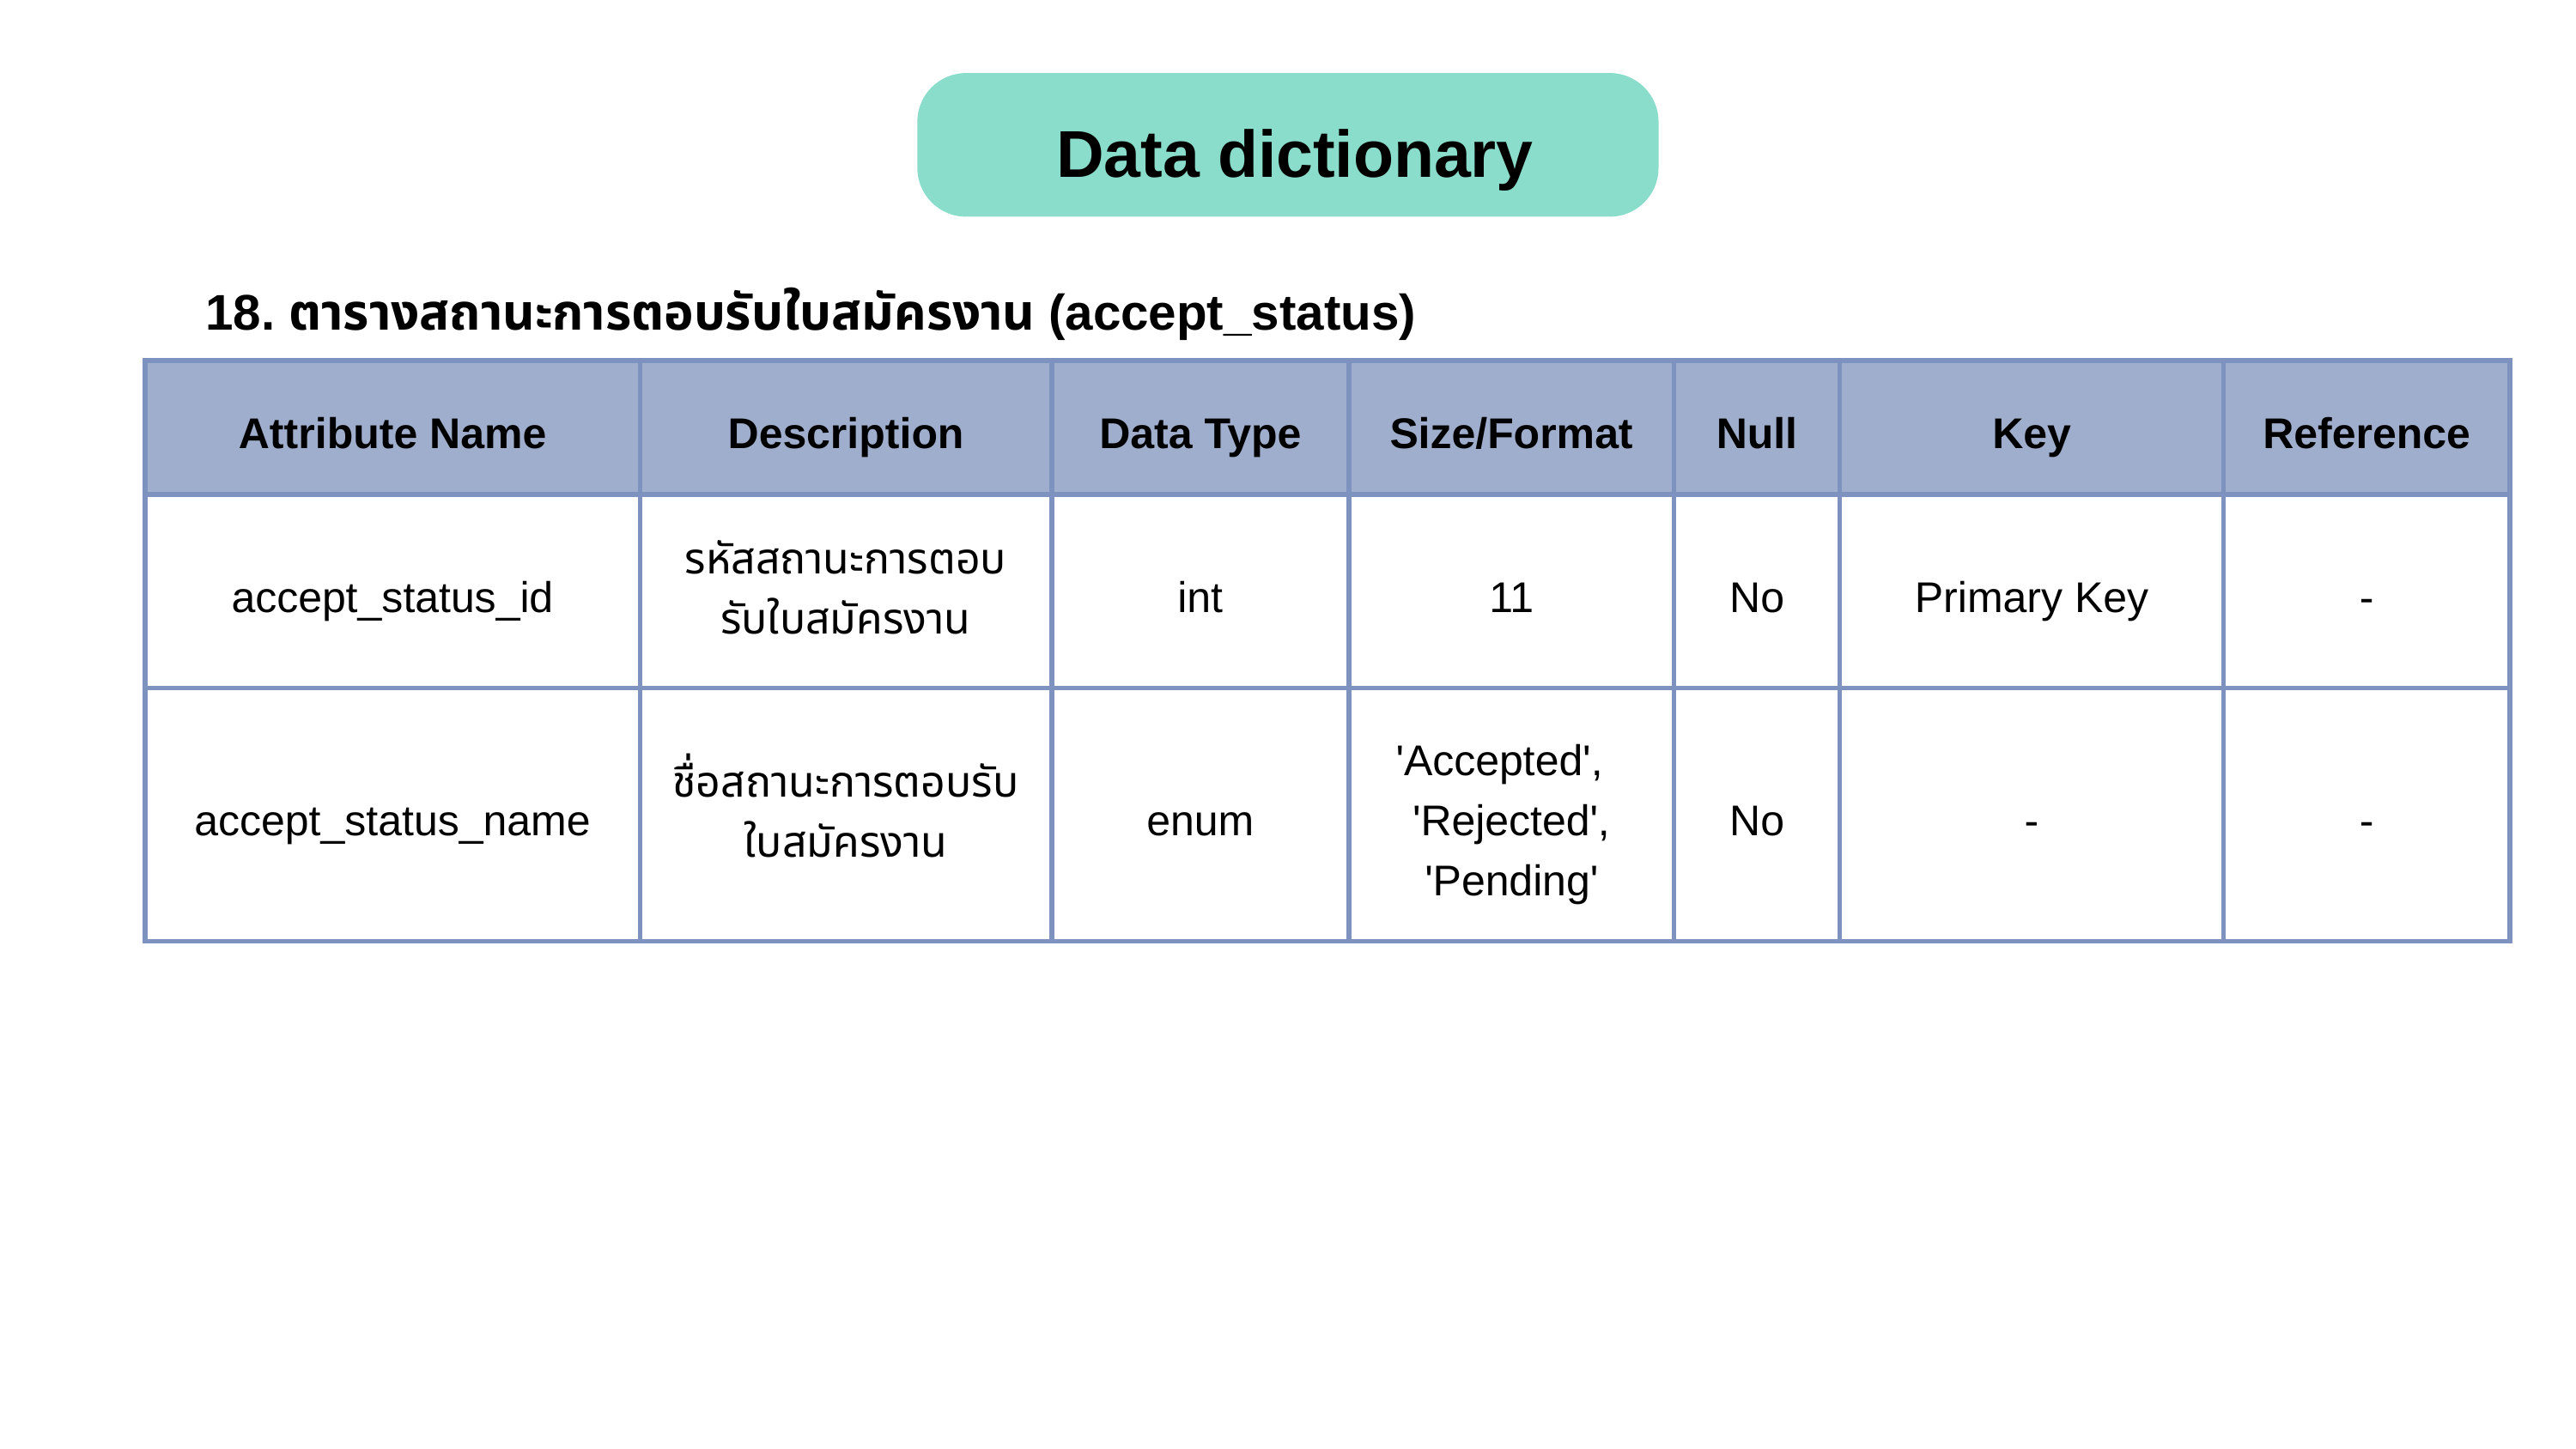

Data dictionary
18. ตารางสถานะการตอบรับใบสมัครงาน (accept_status)
| Attribute Name | Description | Data Type | Size/Format | Null | Key | Reference |
| --- | --- | --- | --- | --- | --- | --- |
| accept\_status\_id | รหัสสถานะการตอบรับใบสมัครงาน | int | 11 | No | Primary Key | - |
| accept\_status\_name | ชื่อสถานะการตอบรับใบสมัครงาน | enum | 'Accepted', 'Rejected', 'Pending' | No | - | - |